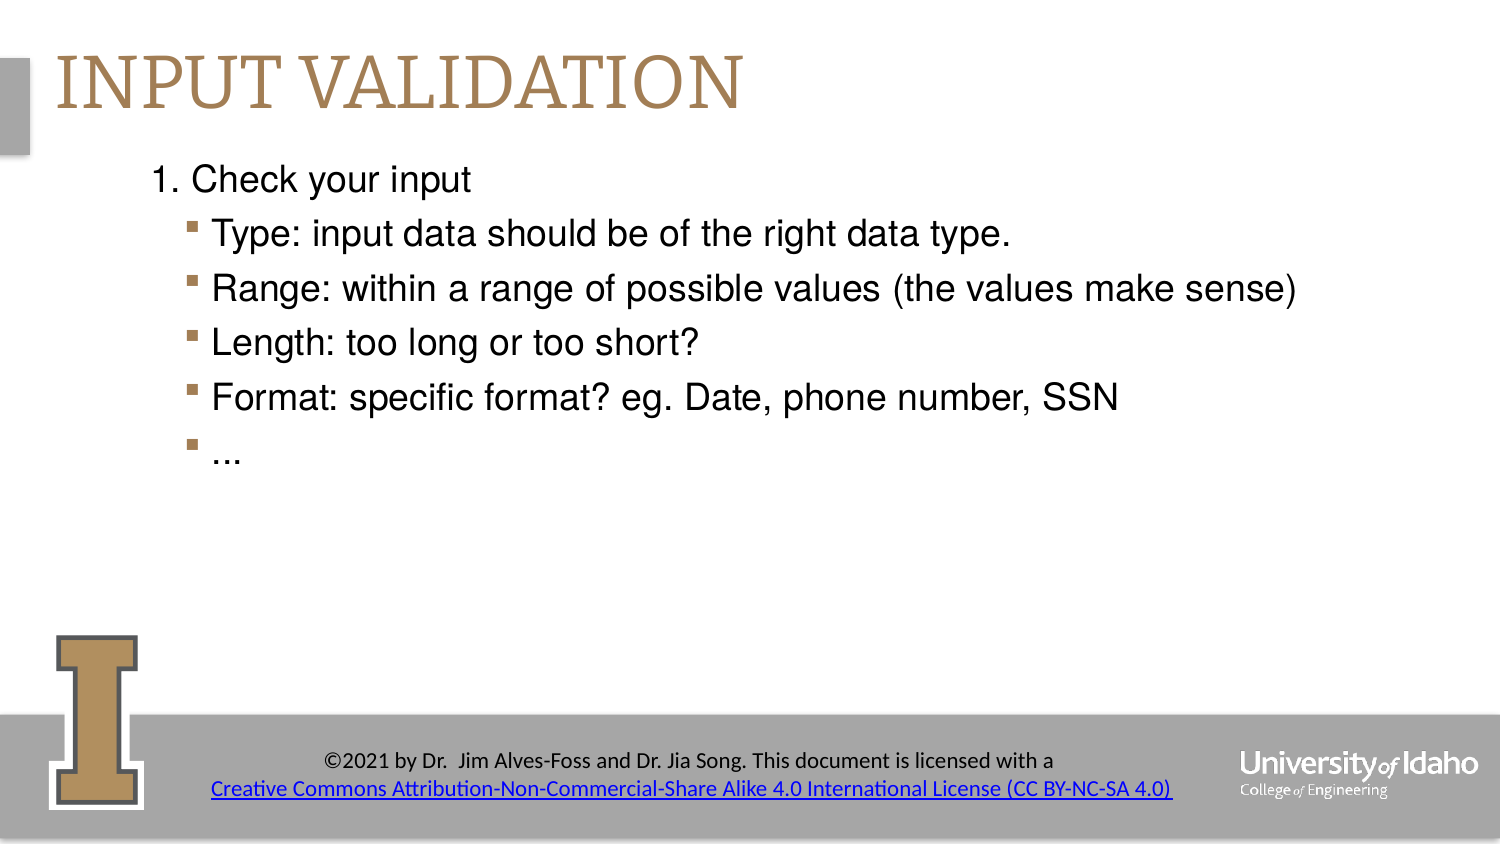

# Input validation
1. Check your input
Type: input data should be of the right data type.
Range: within a range of possible values (the values make sense)
Length: too long or too short?
Format: specific format? eg. Date, phone number, SSN
...